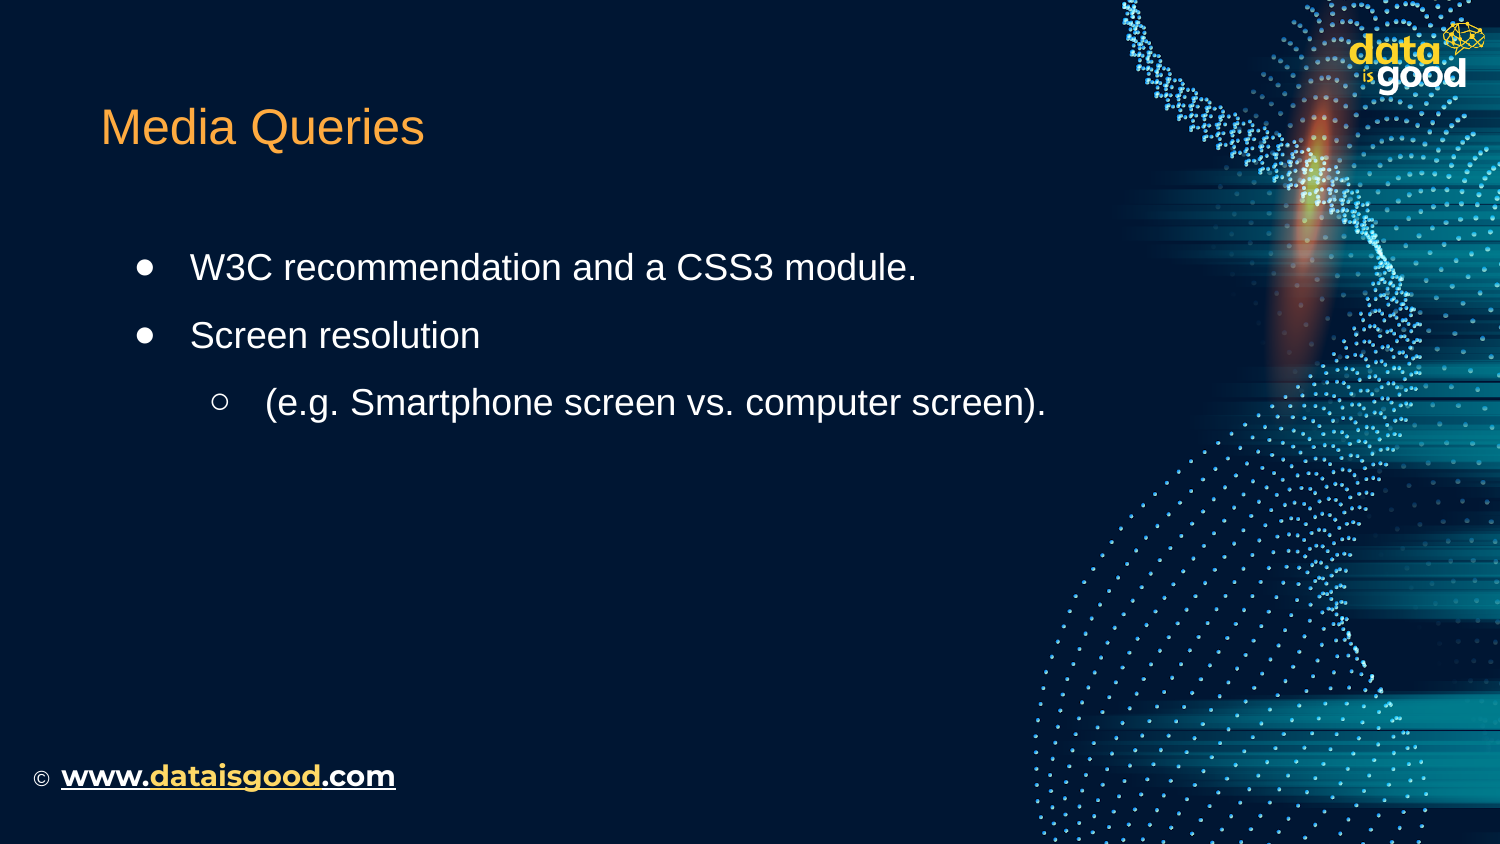

# Media Queries
W3C recommendation and a CSS3 module.
Screen resolution
(e.g. Smartphone screen vs. computer screen).